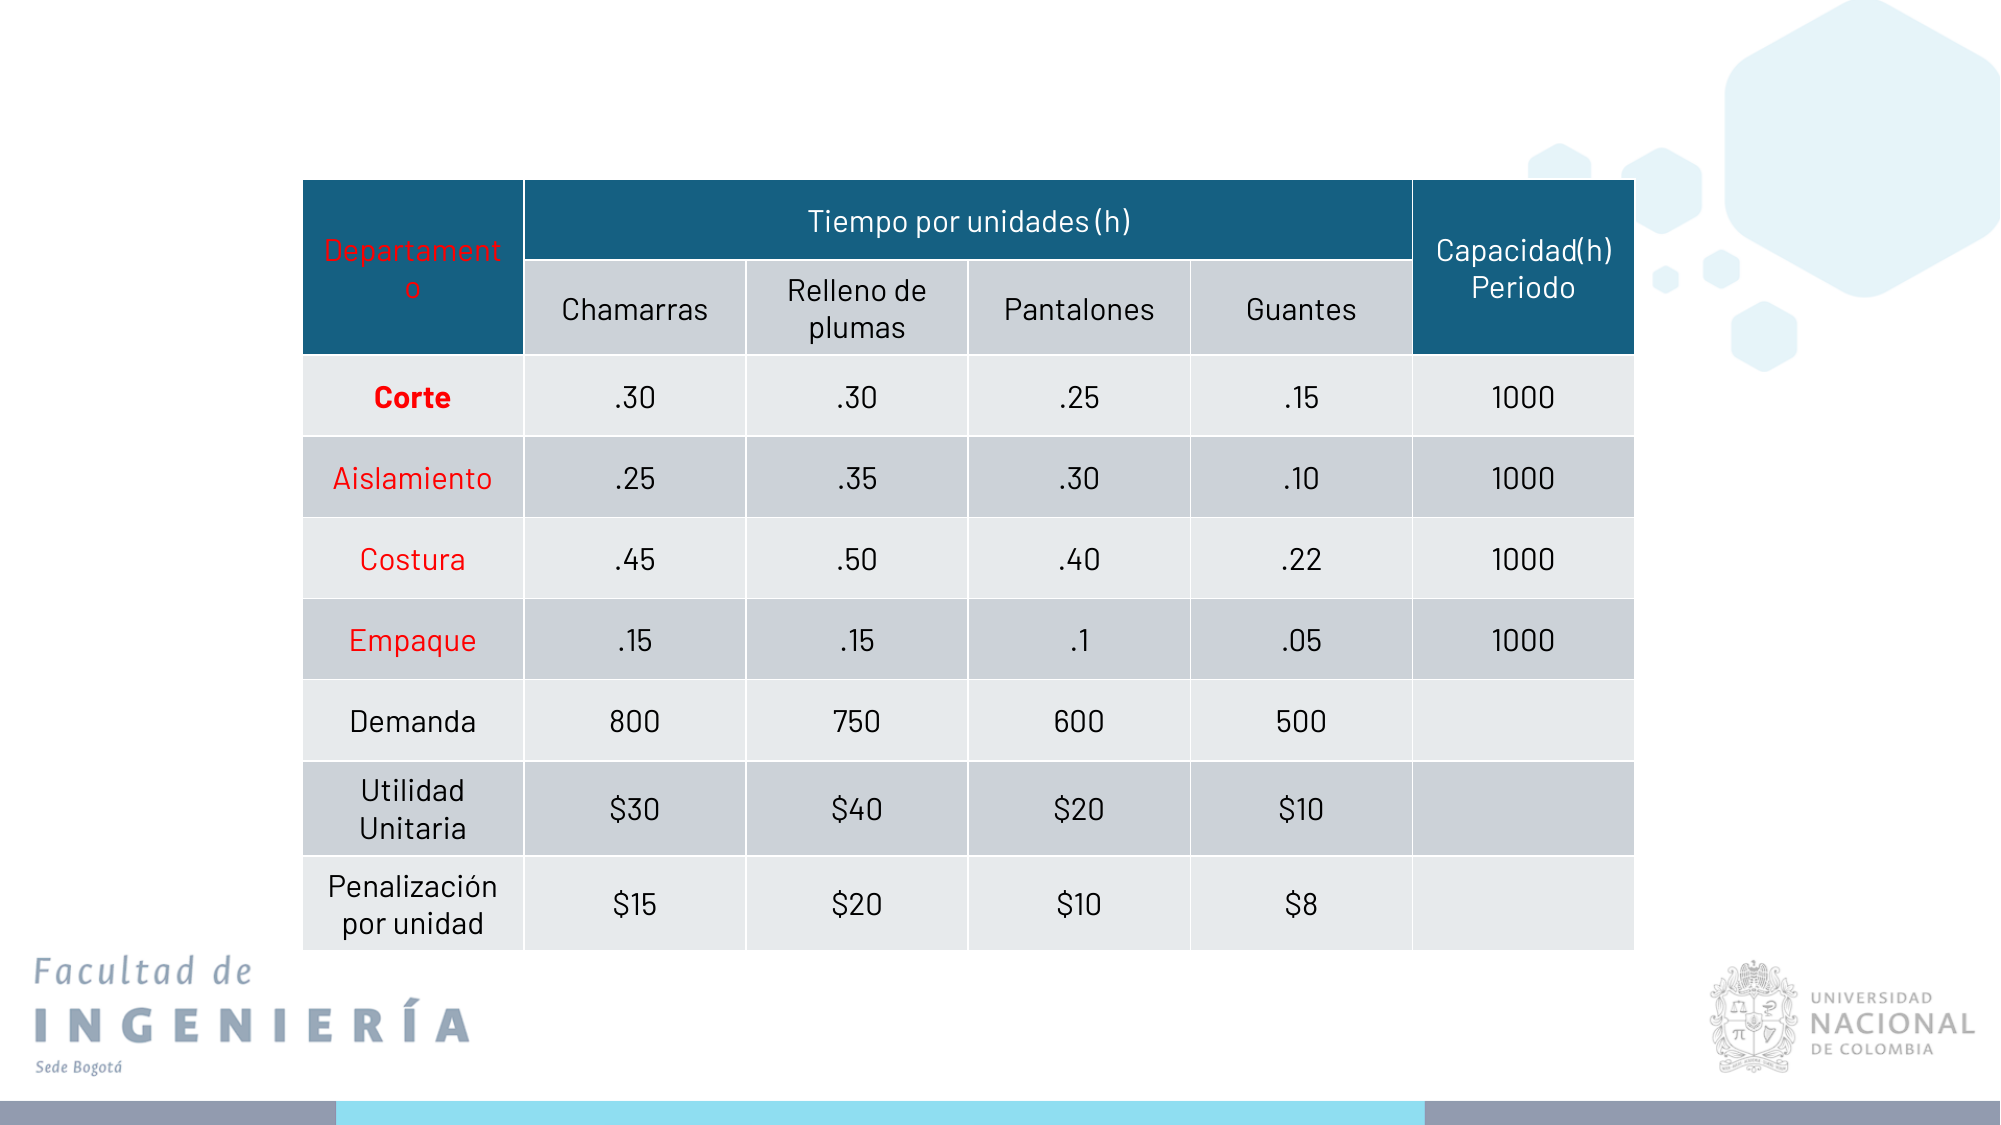

| Departamento | Tiempo por unidades (h) |  |  |  | Capacidad(h) Periodo |
| --- | --- | --- | --- | --- | --- |
| Departamento | Chamarras | Relleno de plumas | Pantalones | Guantes | Capacidad(h) |
| Corte | .30 | .30 | .25 | .15 | 1000 |
| Aislamiento | .25 | .35 | .30 | .10 | 1000 |
| Costura | .45 | .50 | .40 | .22 | 1000 |
| Empaque | .15 | .15 | .1 | .05 | 1000 |
| Demanda | 800 | 750 | 600 | 500 |  |
| Utilidad Unitaria | $30 | $40 | $20 | $10 |  |
| Penalización por unidad | $15 | $20 | $10 | $8 |  |